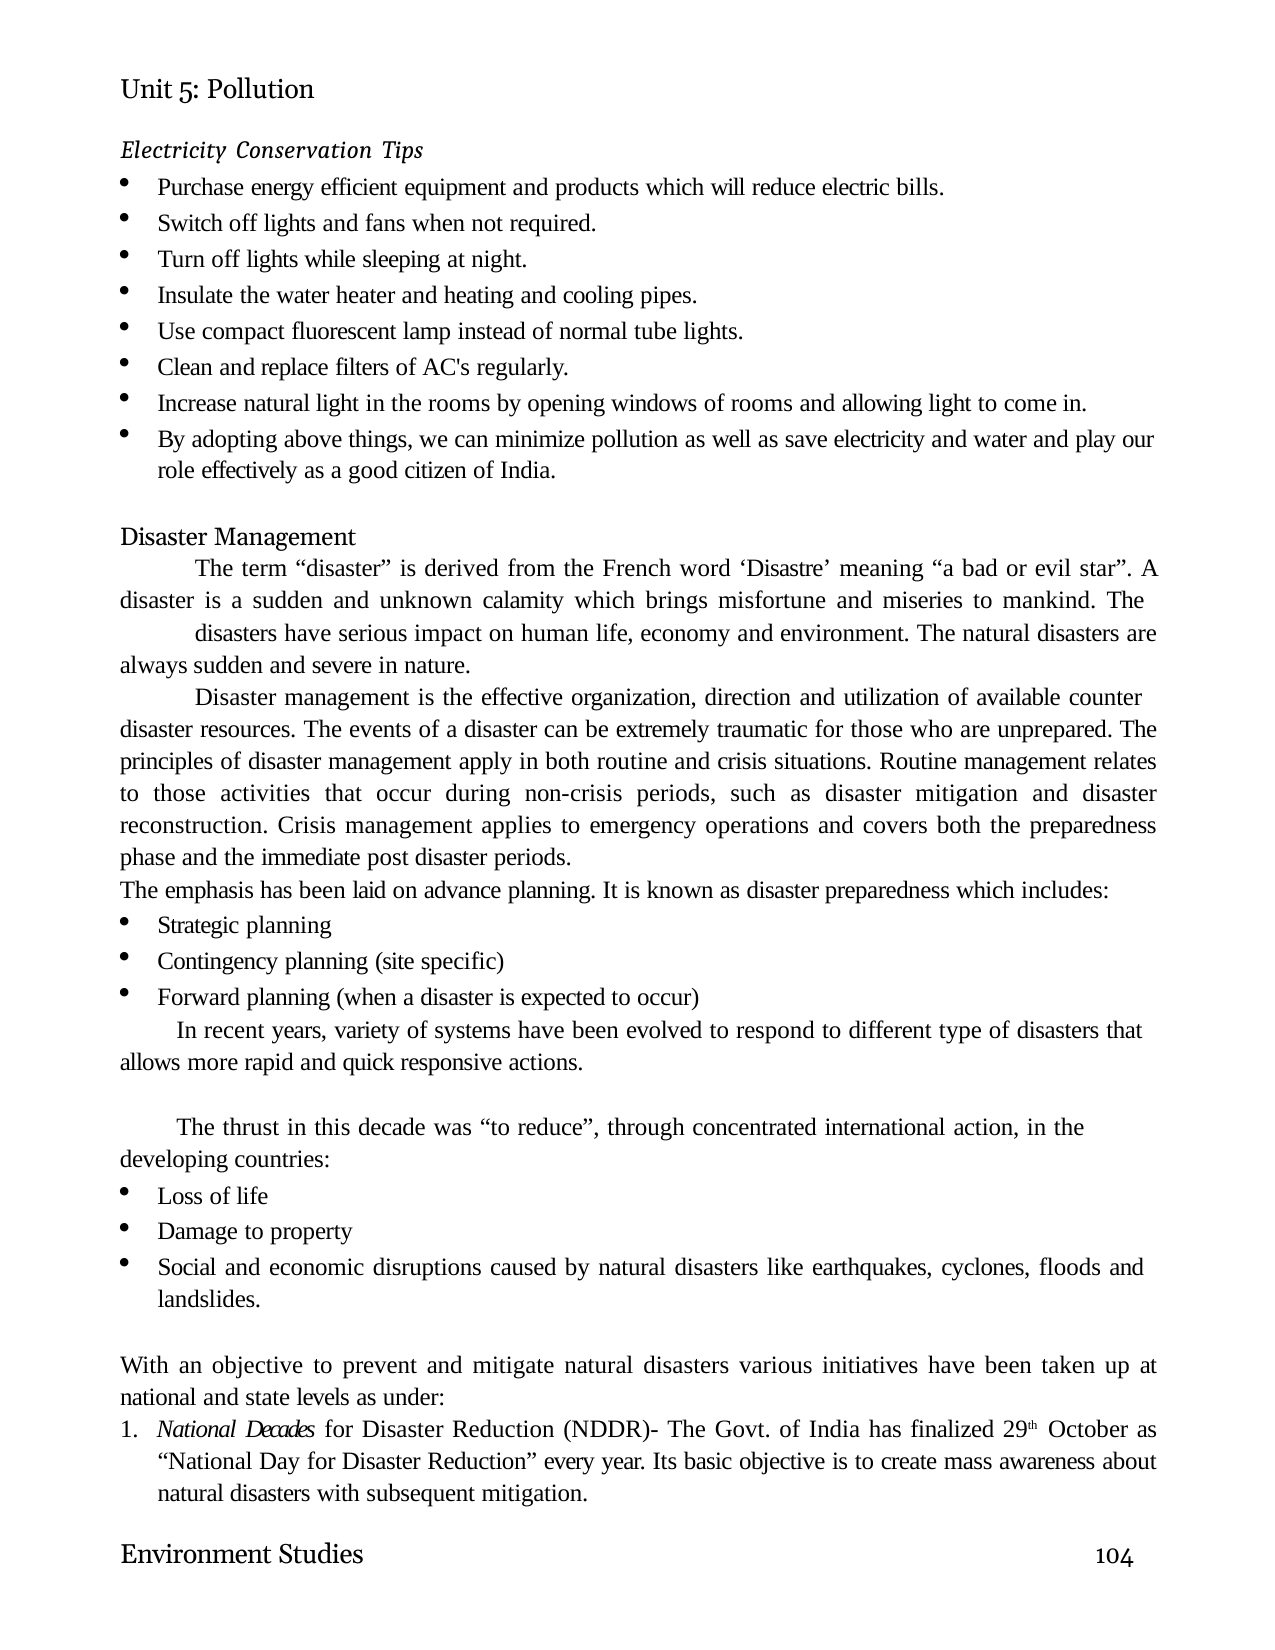

Unit 5: Pollution
Electricity Conservation Tips
Purchase energy efficient equipment and products which will reduce electric bills.
Switch off lights and fans when not required.
Turn off lights while sleeping at night.
Insulate the water heater and heating and cooling pipes.
Use compact fluorescent lamp instead of normal tube lights.
Clean and replace filters of AC's regularly.
Increase natural light in the rooms by opening windows of rooms and allowing light to come in.
By adopting above things, we can minimize pollution as well as save electricity and water and play our role effectively as a good citizen of India.

Disaster Management
The term “disaster” is derived from the French word ‘Disastre’ meaning “a bad or evil star”. A disaster is a sudden and unknown calamity which brings misfortune and miseries to mankind. The
disasters have serious impact on human life, economy and environment. The natural disasters are always sudden and severe in nature.
Disaster management is the effective organization, direction and utilization of available counter
disaster resources. The events of a disaster can be extremely traumatic for those who are unprepared. The principles of disaster management apply in both routine and crisis situations. Routine management relates to those activities that occur during non-crisis periods, such as disaster mitigation and disaster reconstruction. Crisis management applies to emergency operations and covers both the preparedness phase and the immediate post disaster periods.
The emphasis has been laid on advance planning. It is known as disaster preparedness which includes:
Strategic planning
Contingency planning (site specific)
Forward planning (when a disaster is expected to occur)
In recent years, variety of systems have been evolved to respond to different type of disasters that allows more rapid and quick responsive actions.

The thrust in this decade was “to reduce”, through concentrated international action, in the developing countries:
Loss of life
Damage to property
Social and economic disruptions caused by natural disasters like earthquakes, cyclones, floods and landslides.

With an objective to prevent and mitigate natural disasters various initiatives have been taken up at national and state levels as under:
1.  National Decades for Disaster Reduction (NDDR)- The Govt. of India has finalized 29th October as “National Day for Disaster Reduction” every year. Its basic objective is to create mass awareness about natural disasters with subsequent mitigation.
Environment Studies
104